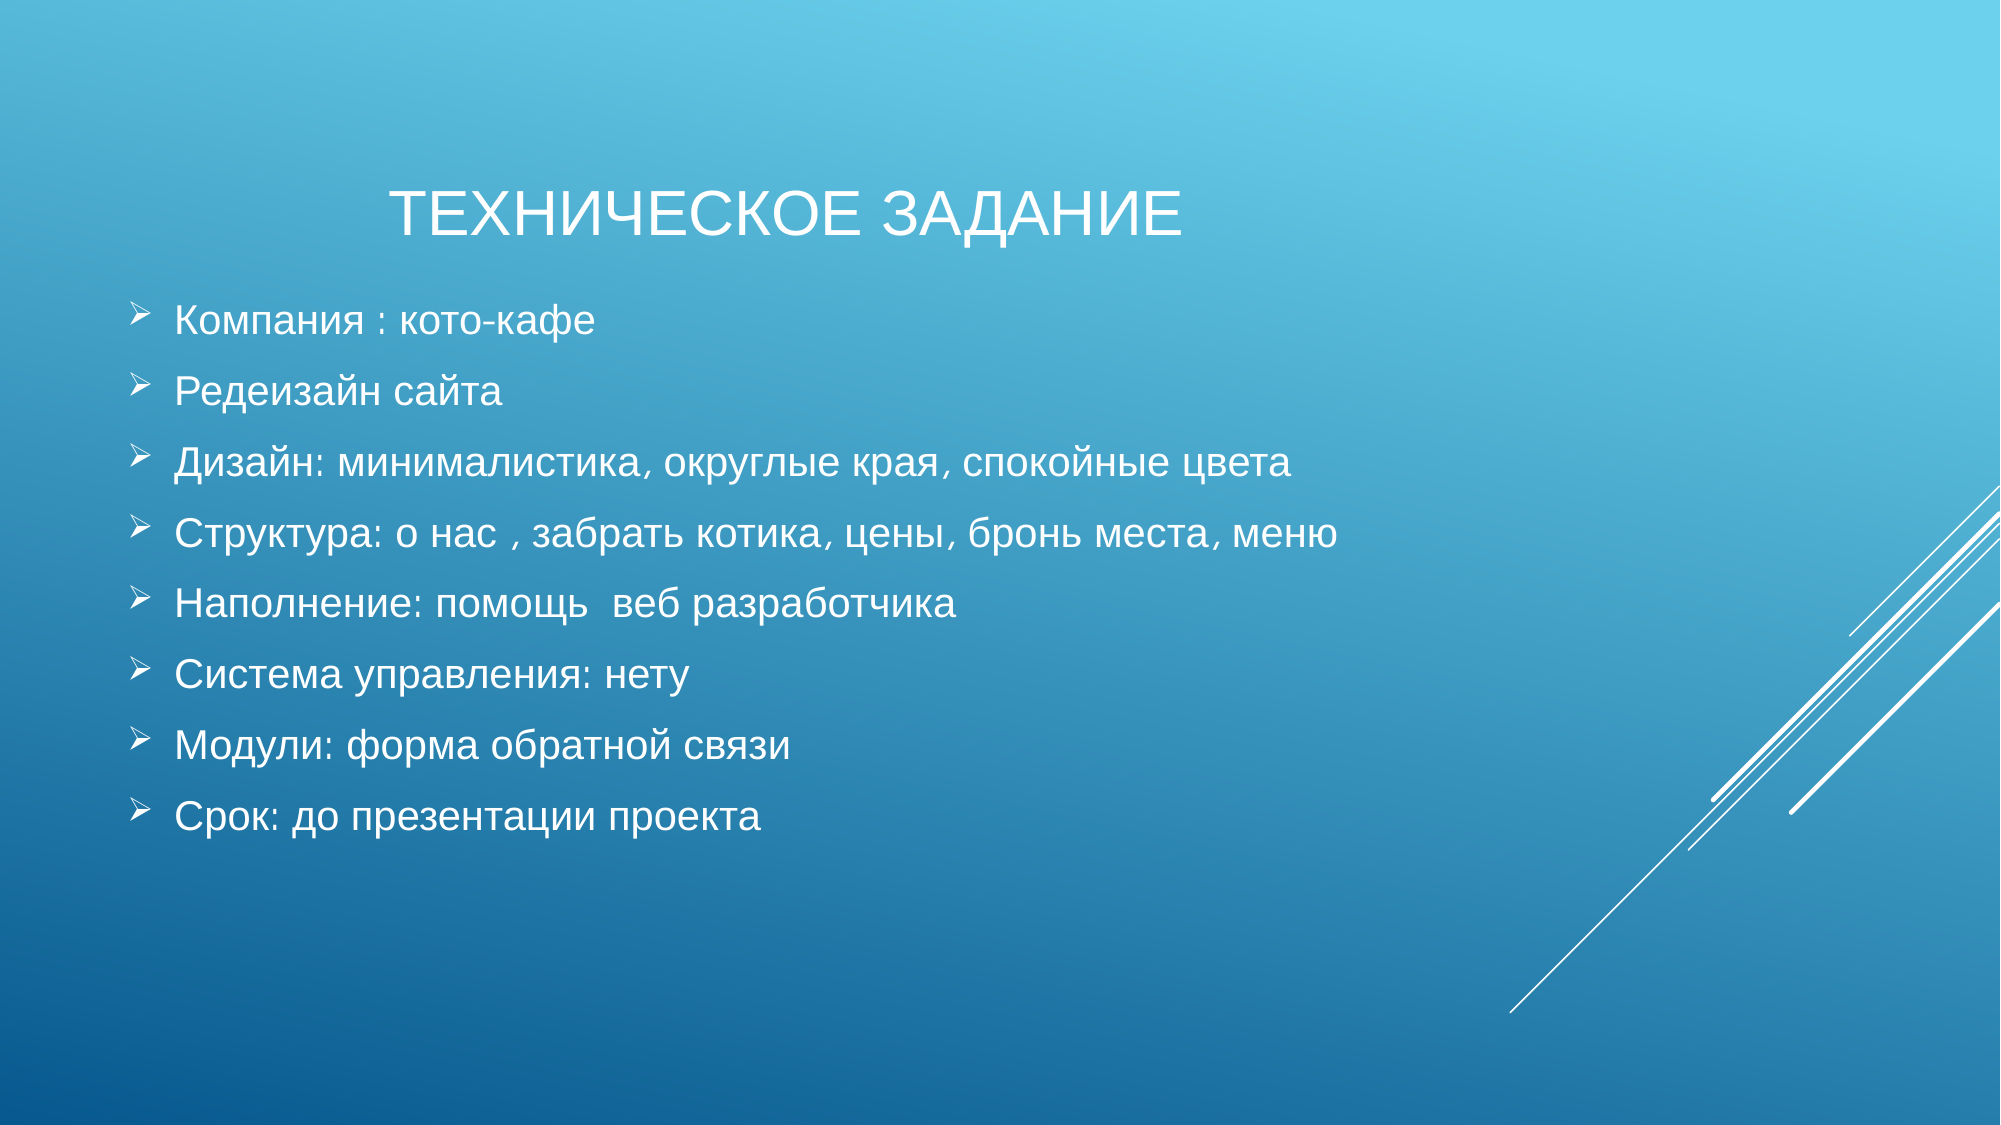

Компания : кото-кафе
Редеизайн сайта
Дизайн: минималистика, округлые края, спокойные цвета
Структура: о нас , забрать котика, цены, бронь места, меню
Наполнение: помощь  веб разработчика
Система управления: нету
Модули: форма обратной связи
Срок: до презентации проекта
# Техническое задание